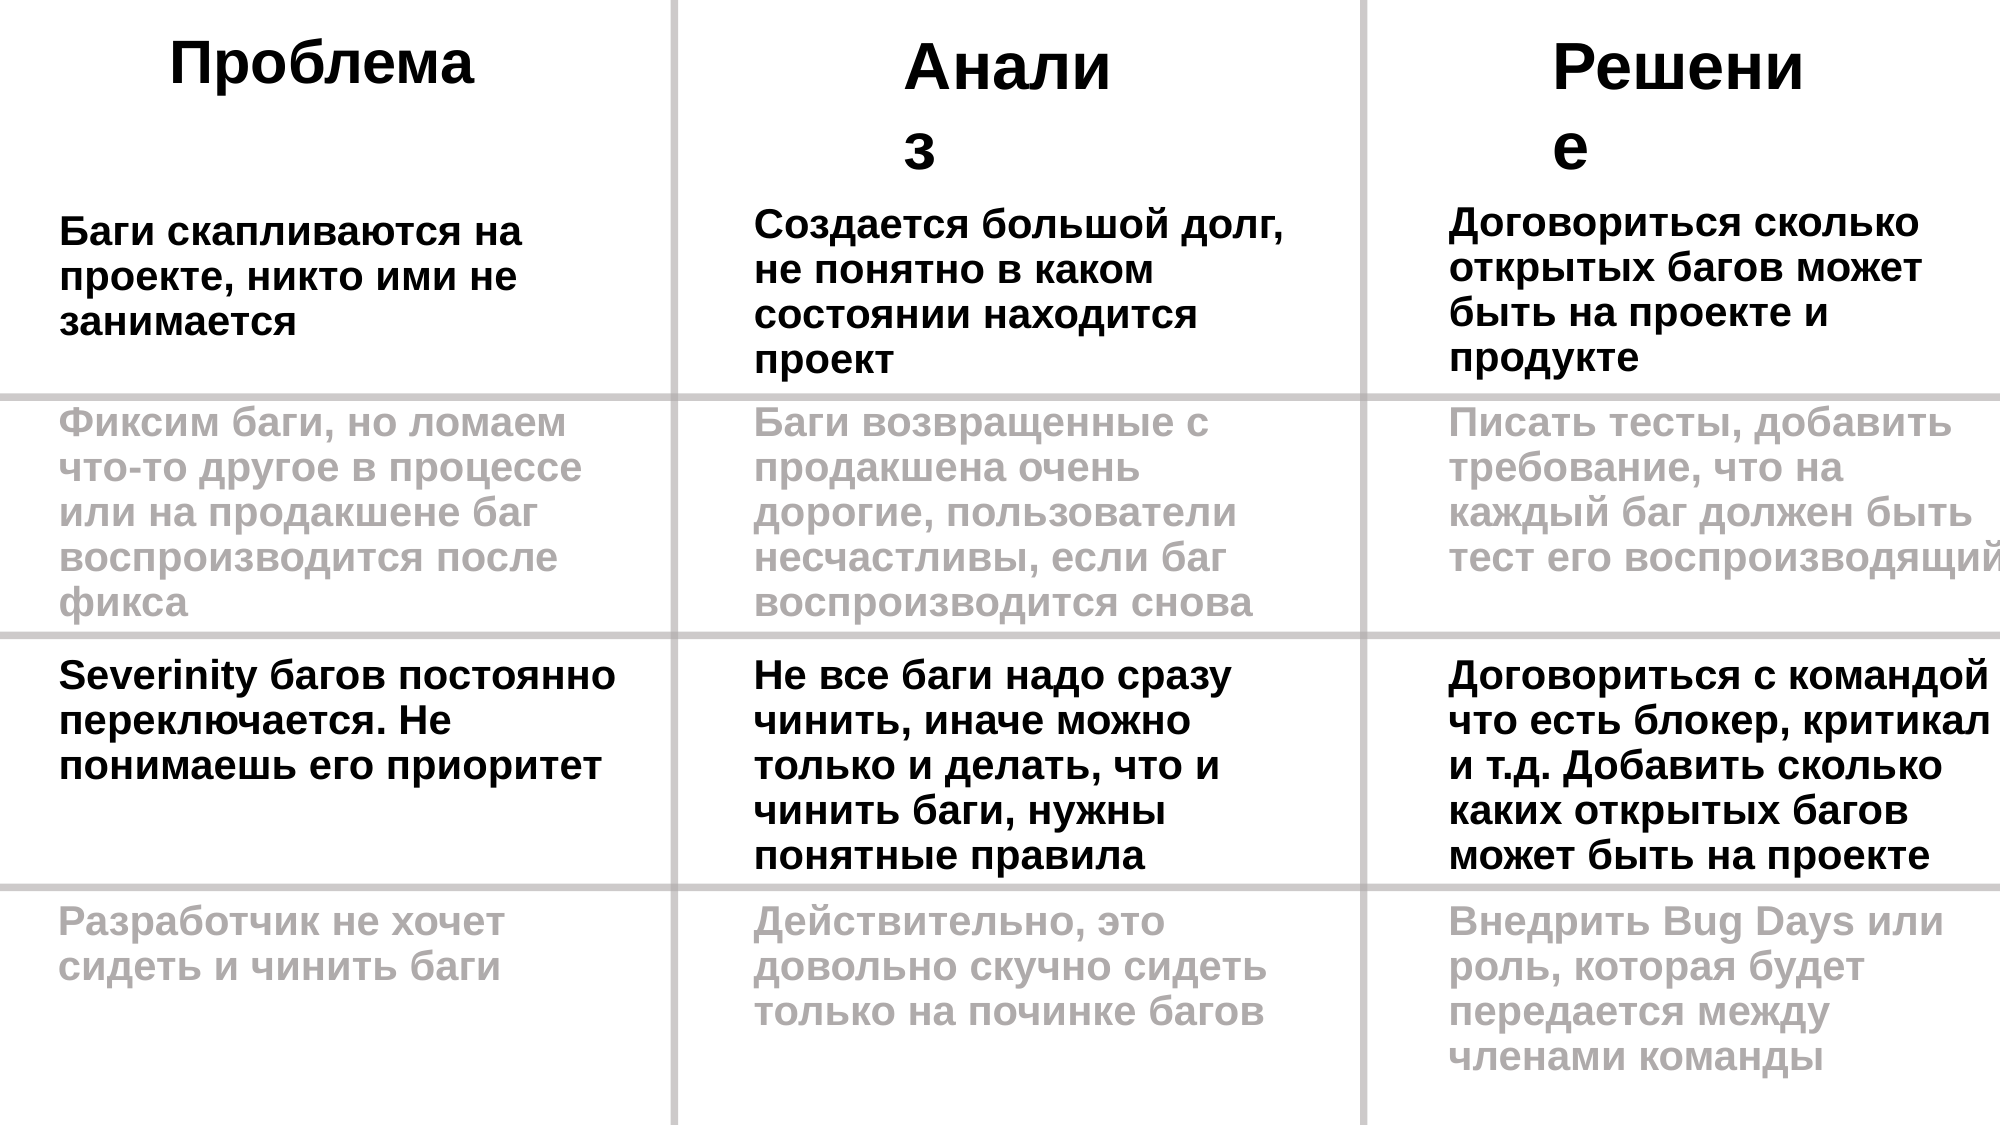

Проблема
Решение
Анализ
Договориться сколько открытых багов может быть на проекте и продукте
Создается большой долг, не понятно в каком состоянии находится проект
Баги скапливаются на проекте, никто ими не занимается
Фиксим баги, но ломаем что-то другое в процессе или на продакшене баг воспроизводится после фикса
Баги возвращенные с продакшена очень дорогие, пользователи несчастливы, если баг воспроизводится снова
Писать тесты, добавить требование, что на каждый баг должен быть тест его воспроизводящий

Severinity багов постоянно переключается. Не понимаешь его приоритет
Не все баги надо сразу чинить, иначе можно только и делать, что и чинить баги, нужны понятные правила
Договориться с командой что есть блокер, критикал и т.д. Добавить сколько каких открытых багов может быть на проекте
Разработчик не хочет сидеть и чинить баги
Действительно, это довольно скучно сидеть только на починке багов
Внедрить Bug Days или роль, которая будет передается между членами команды